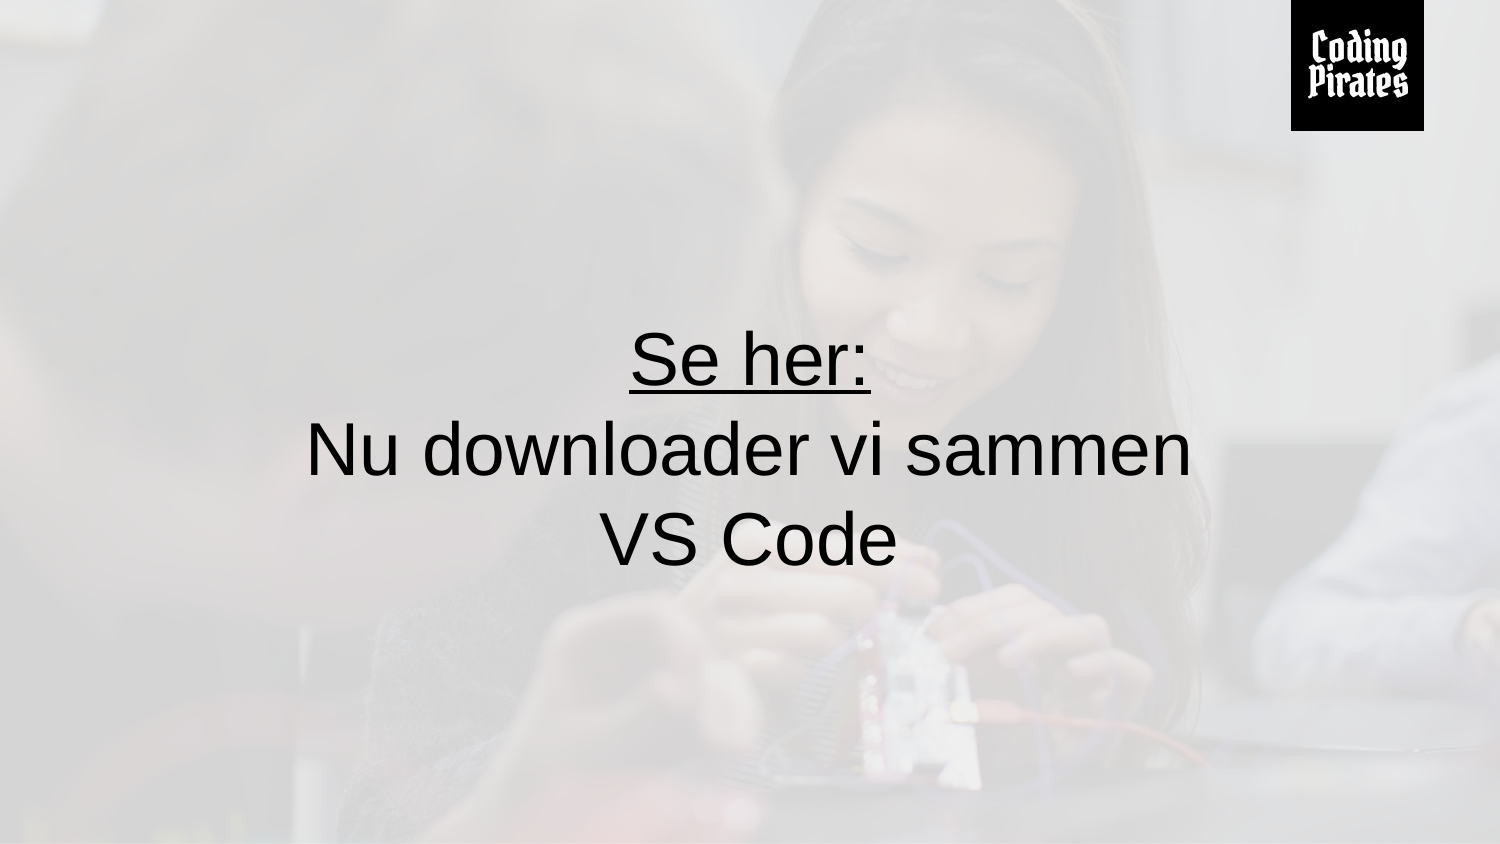

# Se her:
Nu downloader vi sammen
VS Code